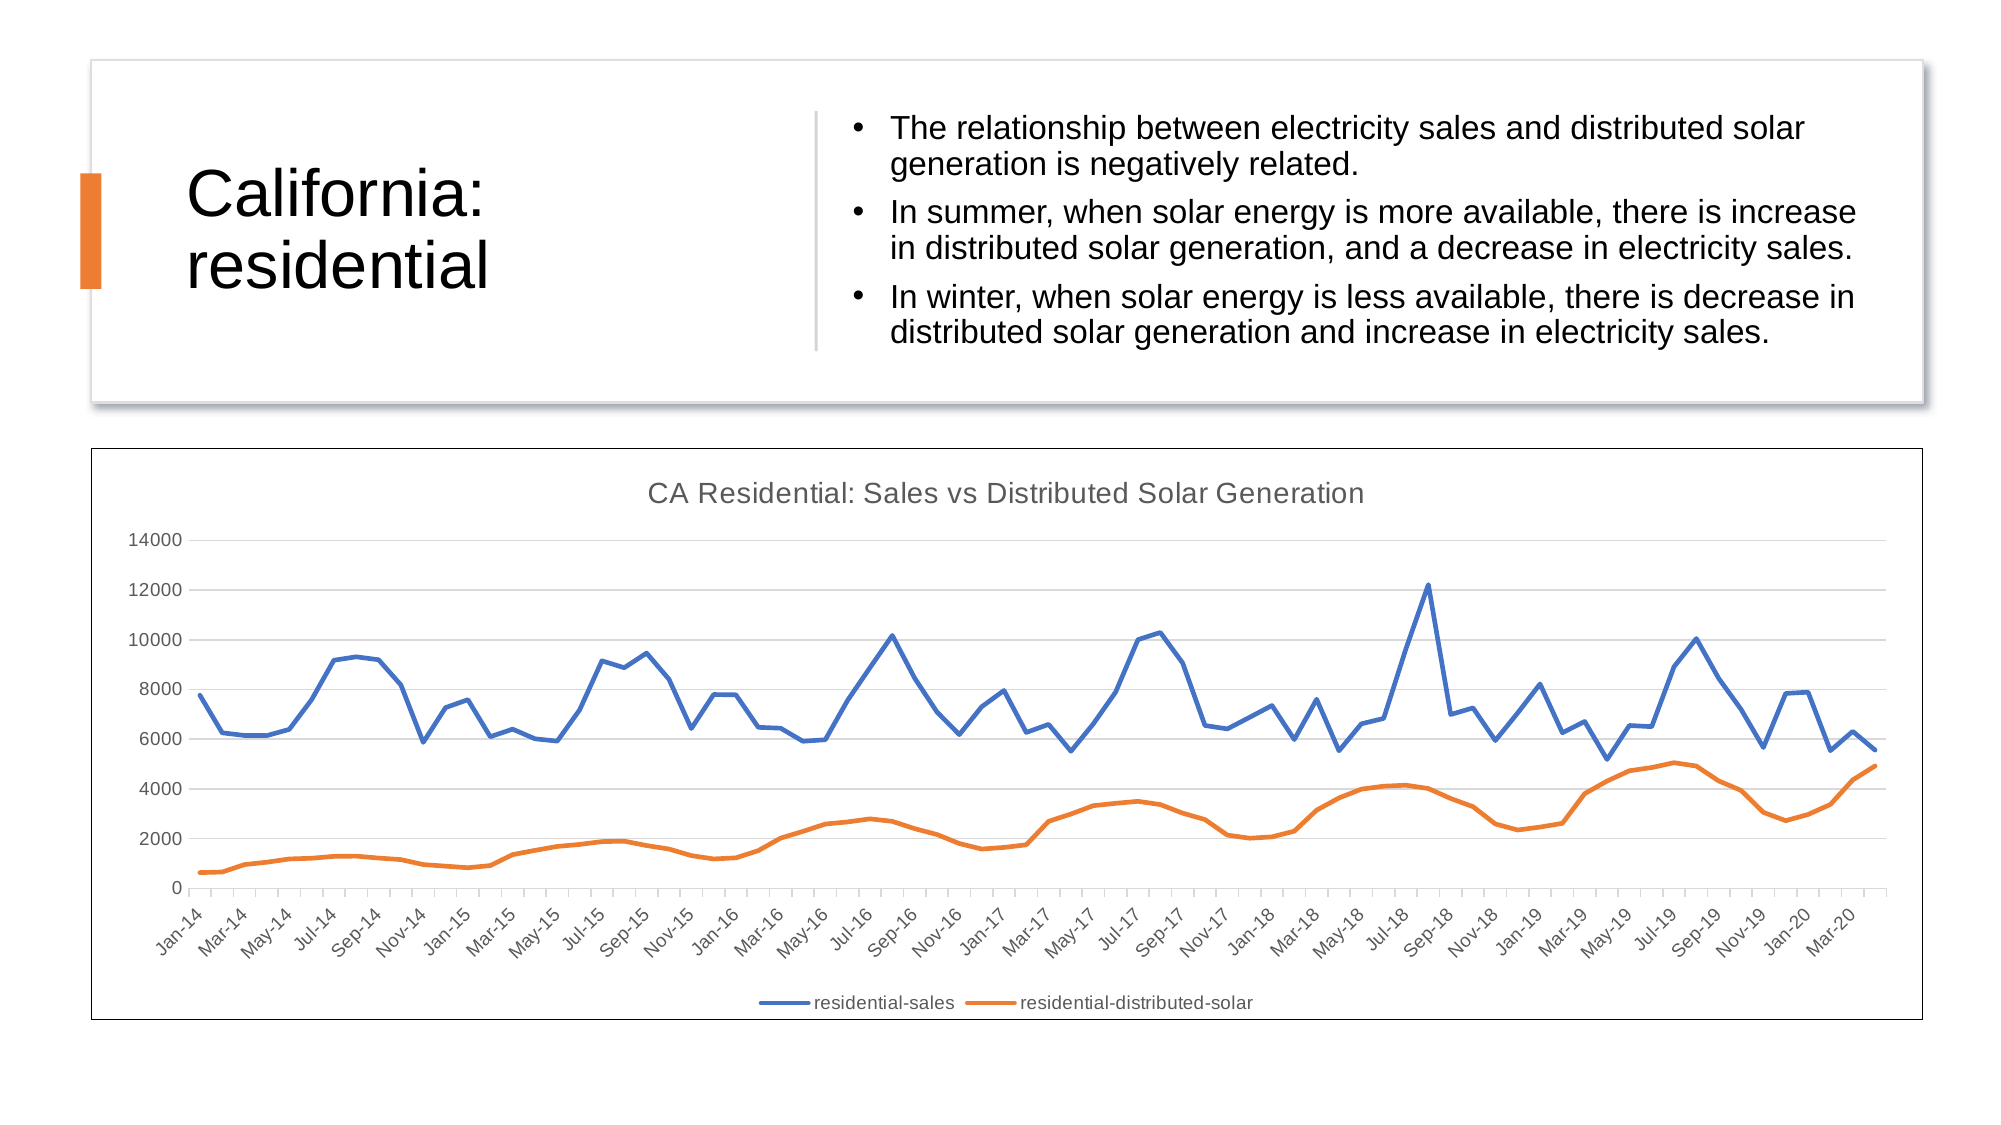

The relationship between electricity sales and distributed solar generation is negatively related.
In summer, when solar energy is more available, there is increase in distributed solar generation, and a decrease in electricity sales.
In winter, when solar energy is less available, there is decrease in distributed solar generation and increase in electricity sales.
# California: residential

### Chart: CA Residential: Sales vs Distributed Solar Generation

| Category | residential-sales | residential-distributed-solar |
|---|---|---|
| 41640 | 7773.0 | 630.0 |
| 41671 | 6260.0 | 655.0 |
| 41699 | 6152.0 | 955.0 |
| 41730 | 6146.0 | 1050.0 |
| 41760 | 6399.0 | 1180.0 |
| 41791 | 7592.0 | 1210.0 |
| 41821 | 9183.0 | 1285.0 |
| 41852 | 9320.0 | 1295.0 |
| 41883 | 9202.0 | 1215.0 |
| 41913 | 8187.0 | 1155.0 |
| 41944 | 5873.0 | 955.0 |
| 41974 | 7275.0 | 890.0 |
| 42005 | 7594.0 | 825.0 |
| 42036 | 6101.0 | 915.0 |
| 42064 | 6408.0 | 1355.0 |
| 42095 | 6019.0 | 1525.0 |
| 42125 | 5923.0 | 1685.0 |
| 42156 | 7182.0 | 1765.0 |
| 42186 | 9158.0 | 1880.0 |
| 42217 | 8880.0 | 1895.0 |
| 42248 | 9470.0 | 1720.0 |
| 42278 | 8418.0 | 1580.0 |
| 42309 | 6432.0 | 1315.0 |
| 42339 | 7801.0 | 1180.0 |
| 42370 | 7789.0 | 1225.0 |
| 42401 | 6481.0 | 1515.0 |
| 42430 | 6447.0 | 2020.0 |
| 42461 | 5919.0 | 2290.0 |
| 42491 | 5980.0 | 2585.0 |
| 42522 | 7568.0 | 2670.0 |
| 42552 | 8886.0 | 2795.0 |
| 42583 | 10181.0 | 2695.0 |
| 42614 | 8463.0 | 2400.0 |
| 42644 | 7101.0 | 2165.0 |
| 42675 | 6188.0 | 1800.0 |
| 42705 | 7309.0 | 1580.0 |
| 42736 | 7966.0 | 1645.0 |
| 42767 | 6276.0 | 1750.0 |
| 42795 | 6601.0 | 2695.0 |
| 42826 | 5516.0 | 2990.0 |
| 42856 | 6619.0 | 3325.0 |
| 42887 | 7898.0 | 3420.0 |
| 42917 | 10013.0 | 3500.0 |
| 42948 | 10300.0 | 3370.0 |
| 42979 | 9072.0 | 3025.0 |
| 43009 | 6556.0 | 2765.0 |
| 43040 | 6418.0 | 2140.0 |
| 43070 | 6887.0 | 2015.0 |
| 43101 | 7360.0 | 2070.0 |
| 43132 | 5987.0 | 2300.0 |
| 43160 | 7610.0 | 3145.0 |
| 43191 | 5535.0 | 3635.0 |
| 43221 | 6623.0 | 3990.0 |
| 43252 | 6840.0 | 4110.0 |
| 43282 | 9648.0 | 4150.0 |
| 43313 | 12227.0 | 4015.0 |
| 43344 | 6997.0 | 3615.0 |
| 43374 | 7265.0 | 3285.0 |
| 43405 | 5947.0 | 2590.0 |
| 43435 | 7061.0 | 2345.0 |
| 43466 | 8227.0 | 2465.0 |
| 43497 | 6263.0 | 2615.0 |
| 43525 | 6718.0 | 3810.0 |
| 43556 | 5186.0 | 4315.0 |
| 43586 | 6556.0 | 4730.0 |
| 43617 | 6507.0 | 4860.0 |
| 43647 | 8922.0 | 5055.0 |
| 43678 | 10054.0 | 4920.0 |
| 43709 | 8450.0 | 4320.0 |
| 43739 | 7204.0 | 3940.0 |
| 43770 | 5667.0 | 3055.0 |
| 43800 | 7846.0 | 2720.0 |
| 43831 | 7897.0 | 2970.0 |
| 43862 | 5541.0 | 3375.0 |
| 43891 | 6321.0 | 4360.0 |
| 43922 | 5561.0 | 4925.0 |
|  | None | None |
|  | None | None |